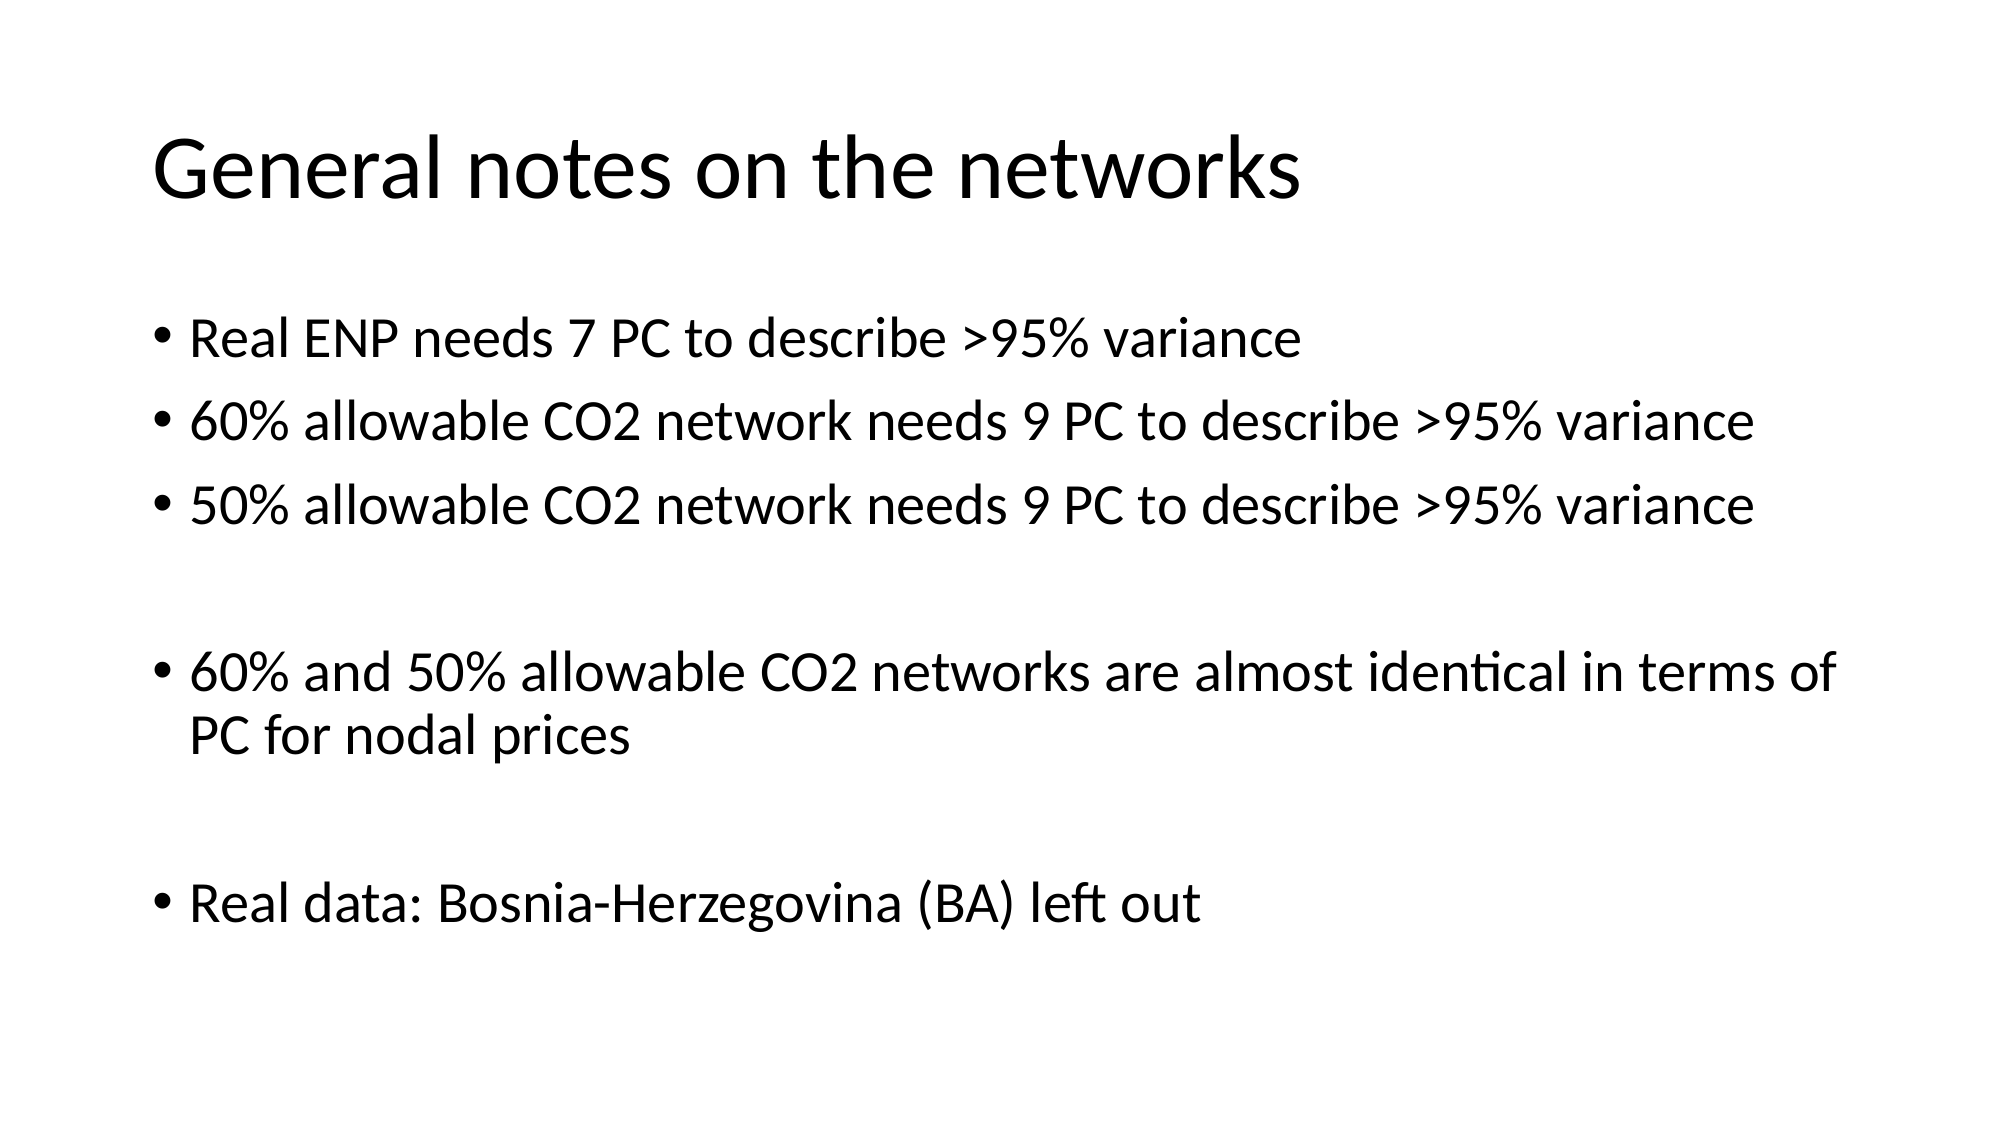

# General notes on the networks
Real ENP needs 7 PC to describe >95% variance
60% allowable CO2 network needs 9 PC to describe >95% variance
50% allowable CO2 network needs 9 PC to describe >95% variance

60% and 50% allowable CO2 networks are almost identical in terms of PC for nodal prices

Real data: Bosnia-Herzegovina (BA) left out